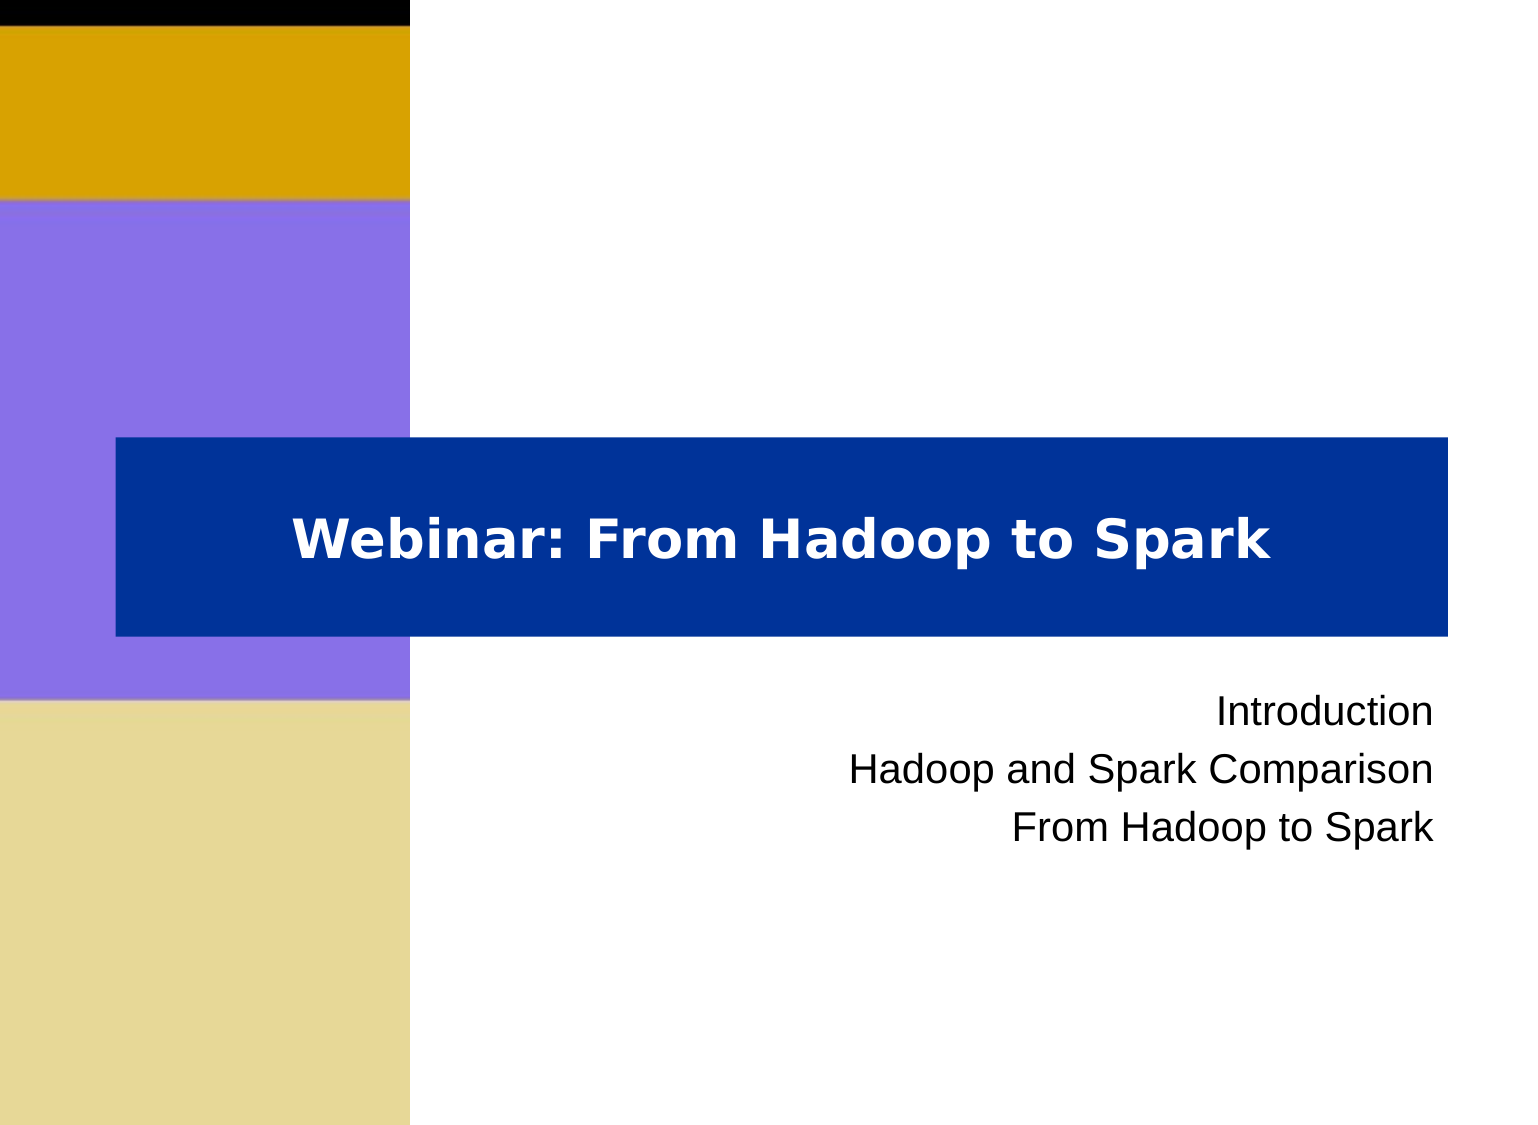

# Webinar: From Hadoop to Spark
Introduction
Hadoop and Spark Comparison
From Hadoop to Spark